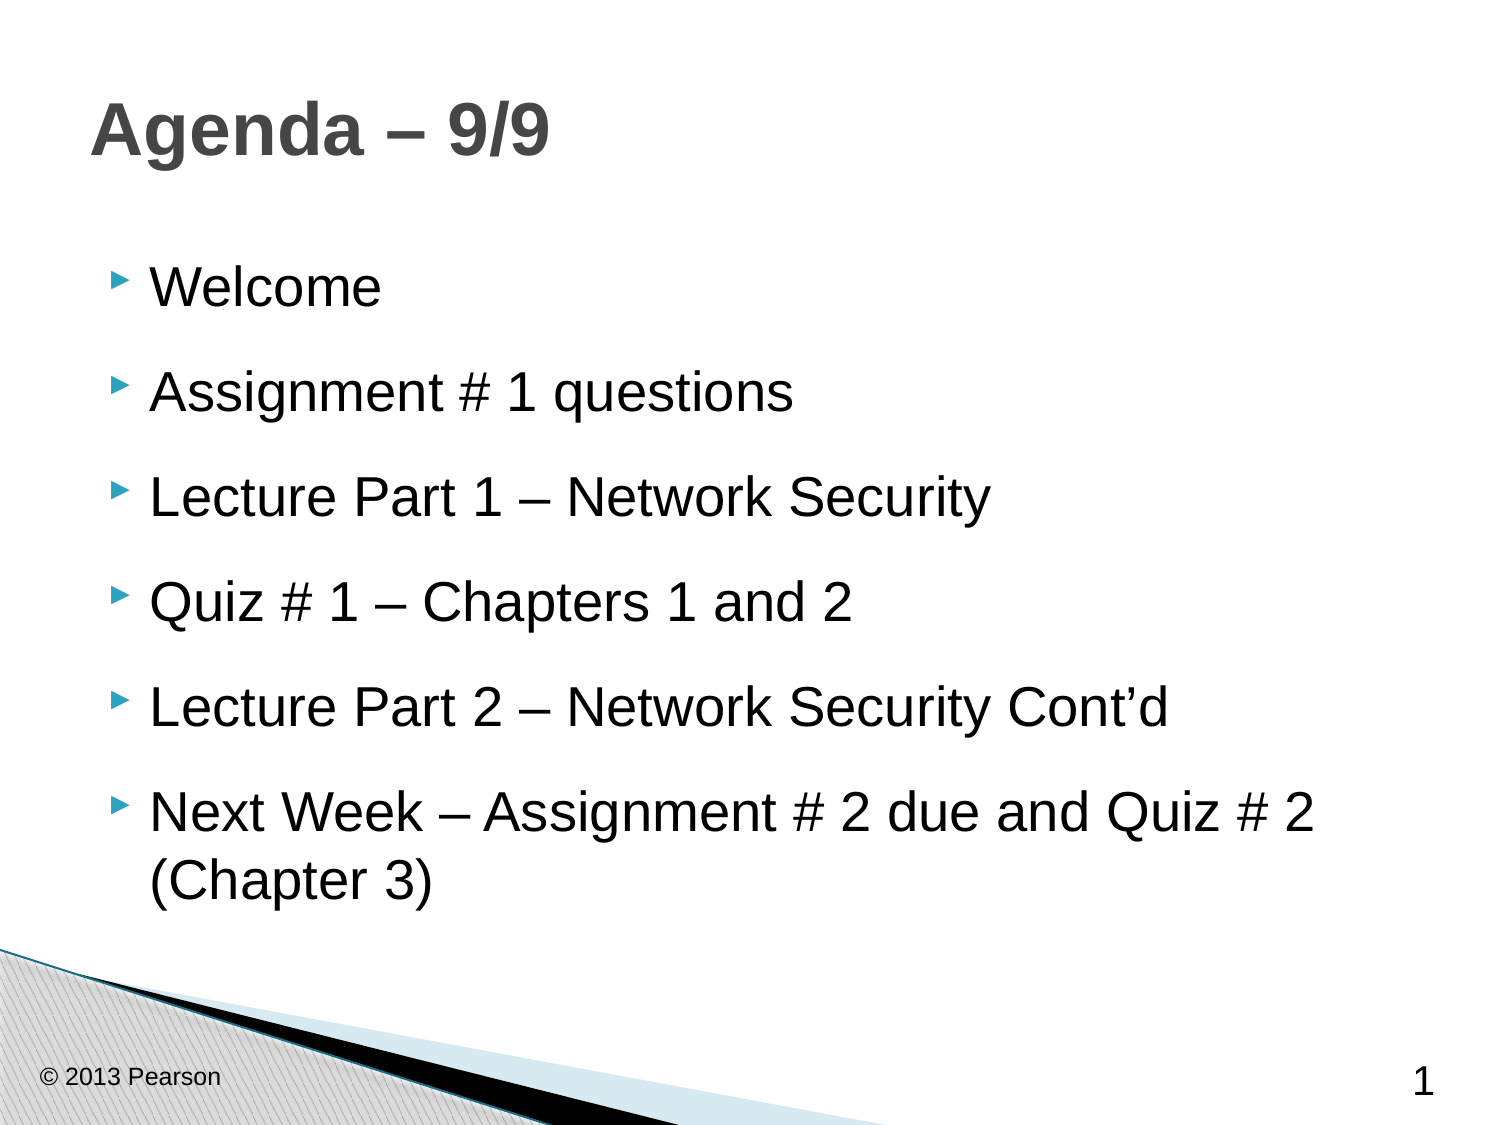

# Agenda – 9/9
Welcome
Assignment # 1 questions
Lecture Part 1 – Network Security
Quiz # 1 – Chapters 1 and 2
Lecture Part 2 – Network Security Cont’d
Next Week – Assignment # 2 due and Quiz # 2 (Chapter 3)
© 2013 Pearson
1